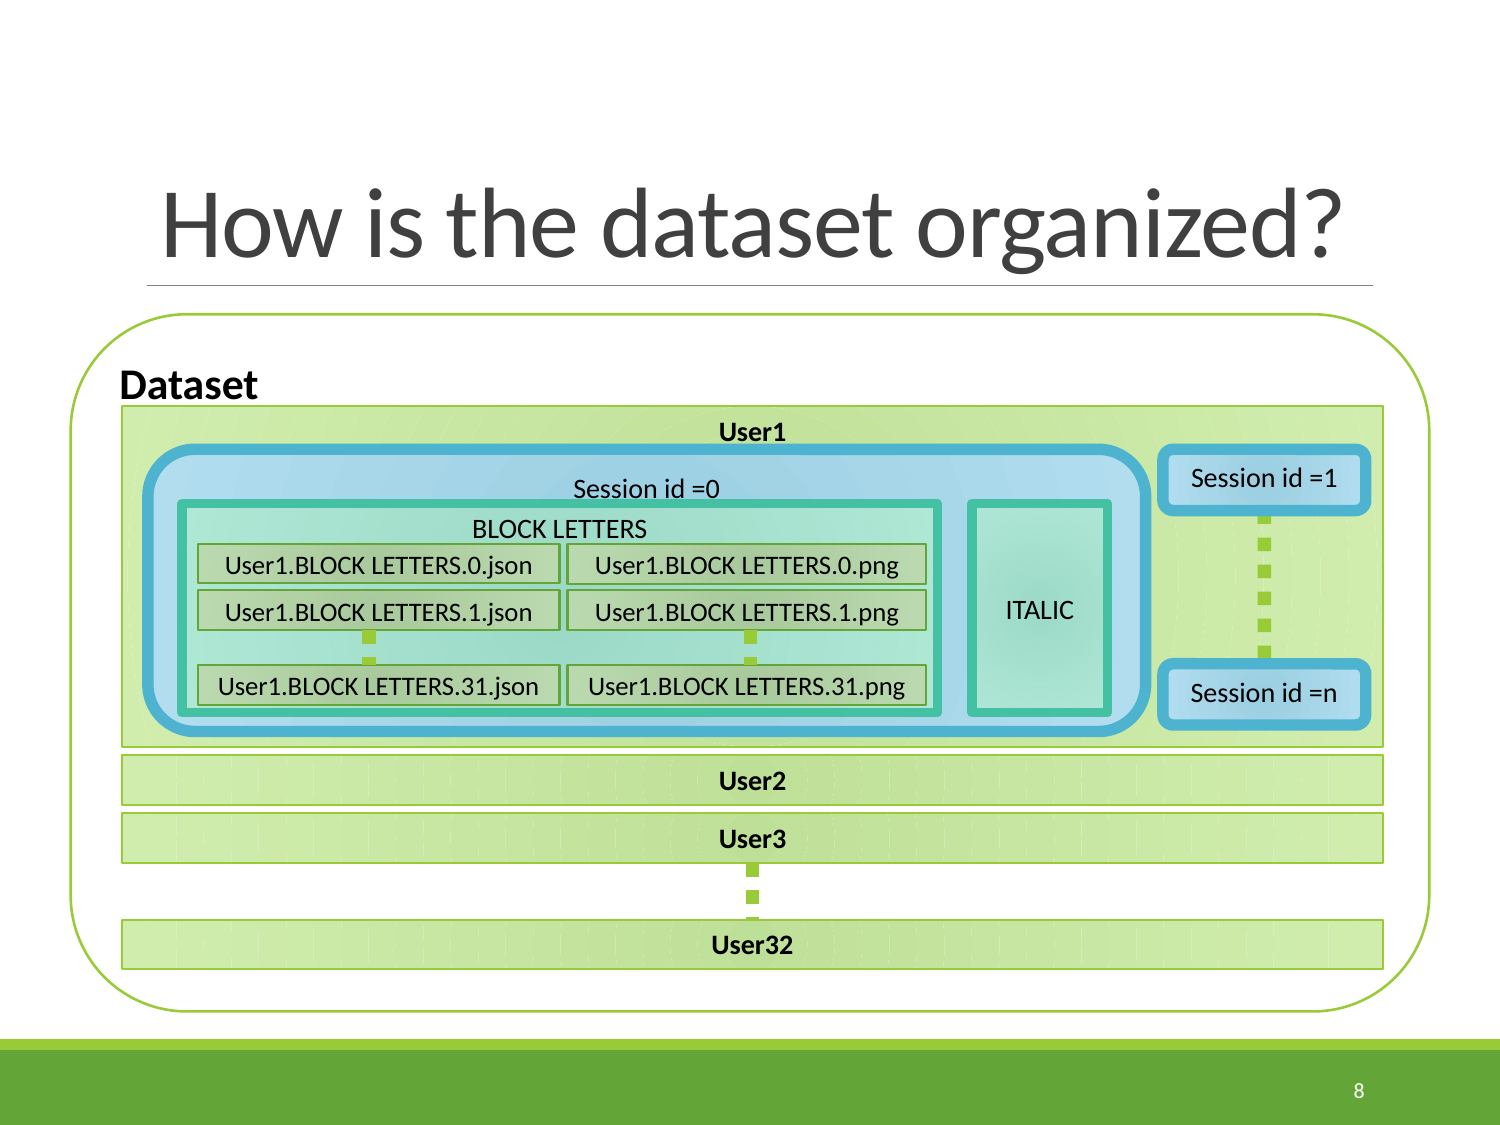

# How is the dataset organized?
Dataset
User1
Session id =1
Session id =0
BLOCK LETTERS
User1.BLOCK LETTERS.0.json
User1.BLOCK LETTERS.0.png
User1.BLOCK LETTERS.1.json
User1.BLOCK LETTERS.1.png
User1.BLOCK LETTERS.31.png
User1.BLOCK LETTERS.31.json
ITALIC
Session id =n
User2
User3
User32
8